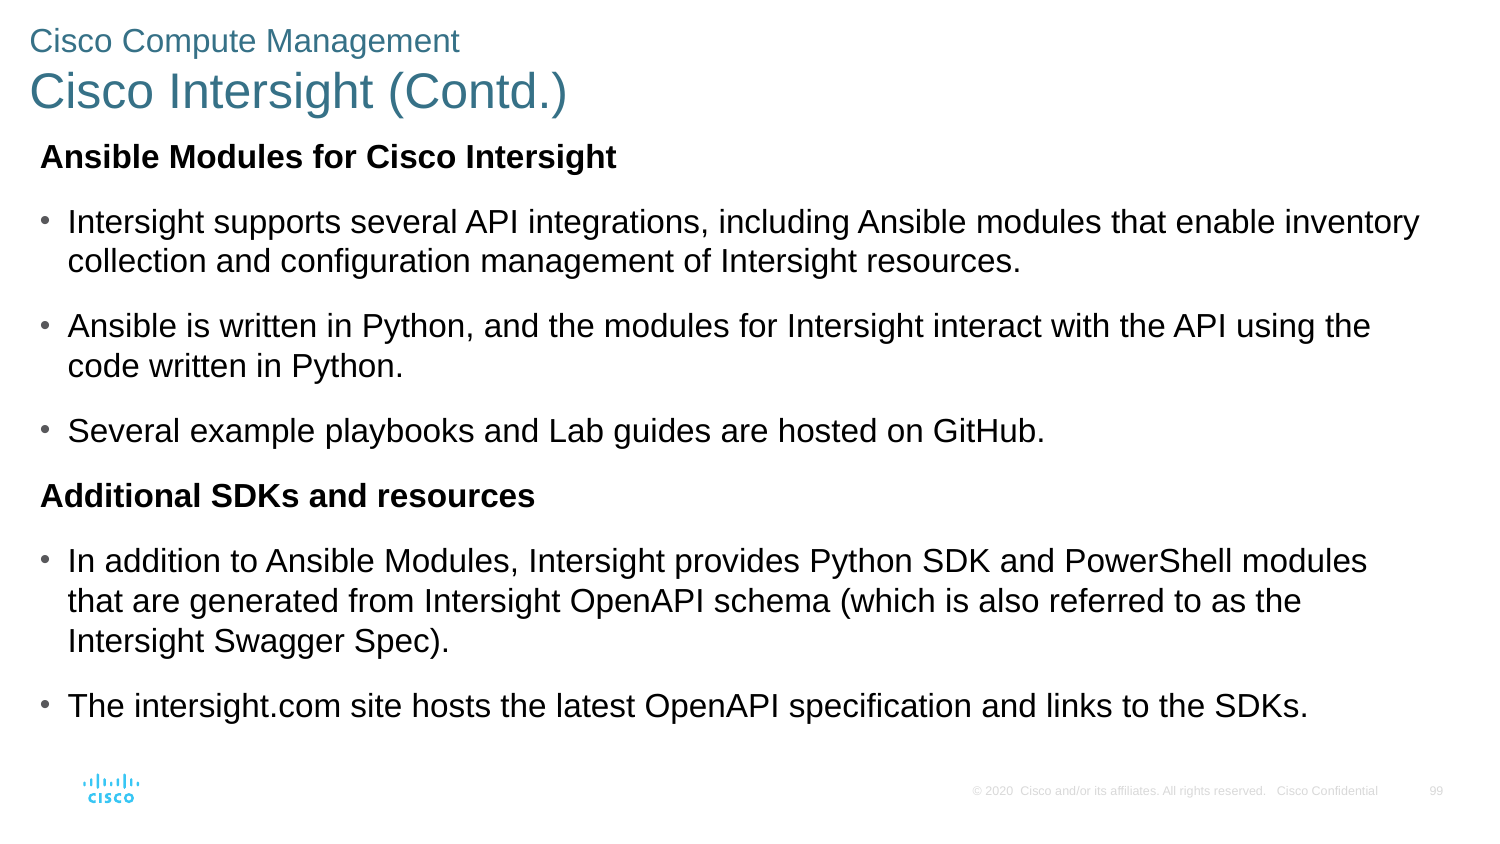

# Cisco Compute Management Cisco Intersight (Contd.)
Ansible Modules for Cisco Intersight
Intersight supports several API integrations, including Ansible modules that enable inventory collection and configuration management of Intersight resources.
Ansible is written in Python, and the modules for Intersight interact with the API using the code written in Python.
Several example playbooks and Lab guides are hosted on GitHub.
Additional SDKs and resources
In addition to Ansible Modules, Intersight provides Python SDK and PowerShell modules that are generated from Intersight OpenAPI schema (which is also referred to as the Intersight Swagger Spec).
The intersight.com site hosts the latest OpenAPI specification and links to the SDKs.